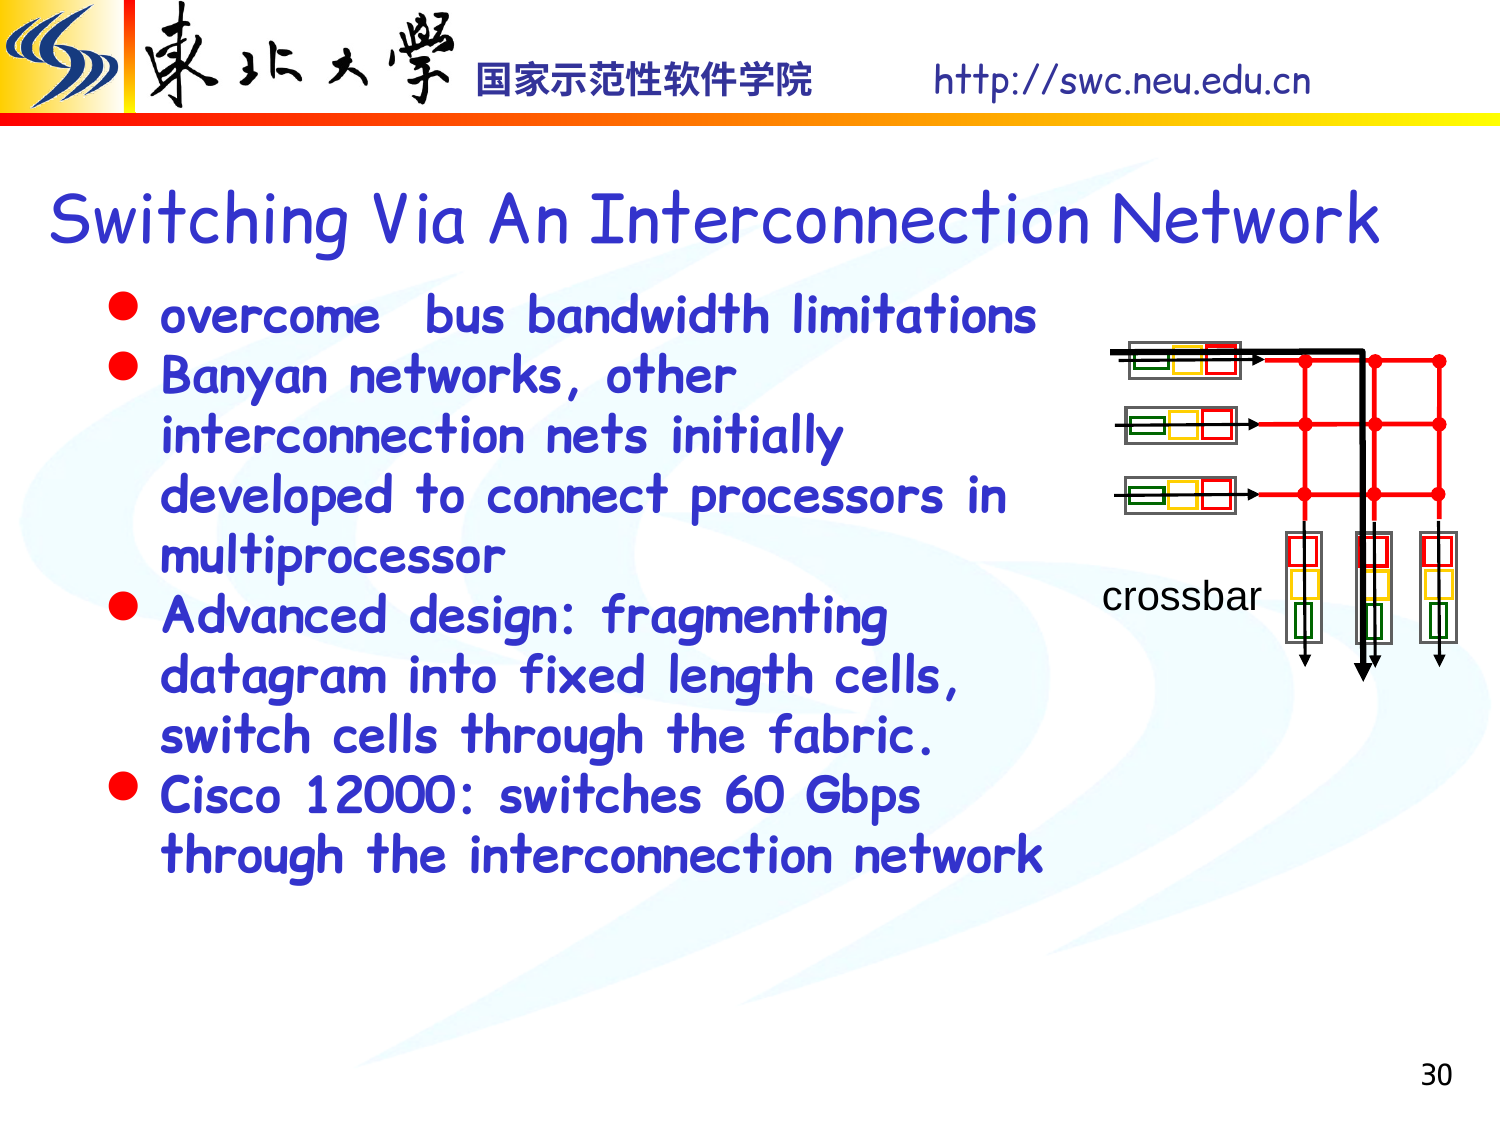

# Switching Via An Interconnection Network
overcome  bus bandwidth limitations
Banyan networks, other interconnection nets initially developed to connect processors in multiprocessor
Advanced design: fragmenting datagram into fixed length cells, switch cells through the fabric.
Cisco 12000: switches 60 Gbps through the interconnection network

crossbar
30